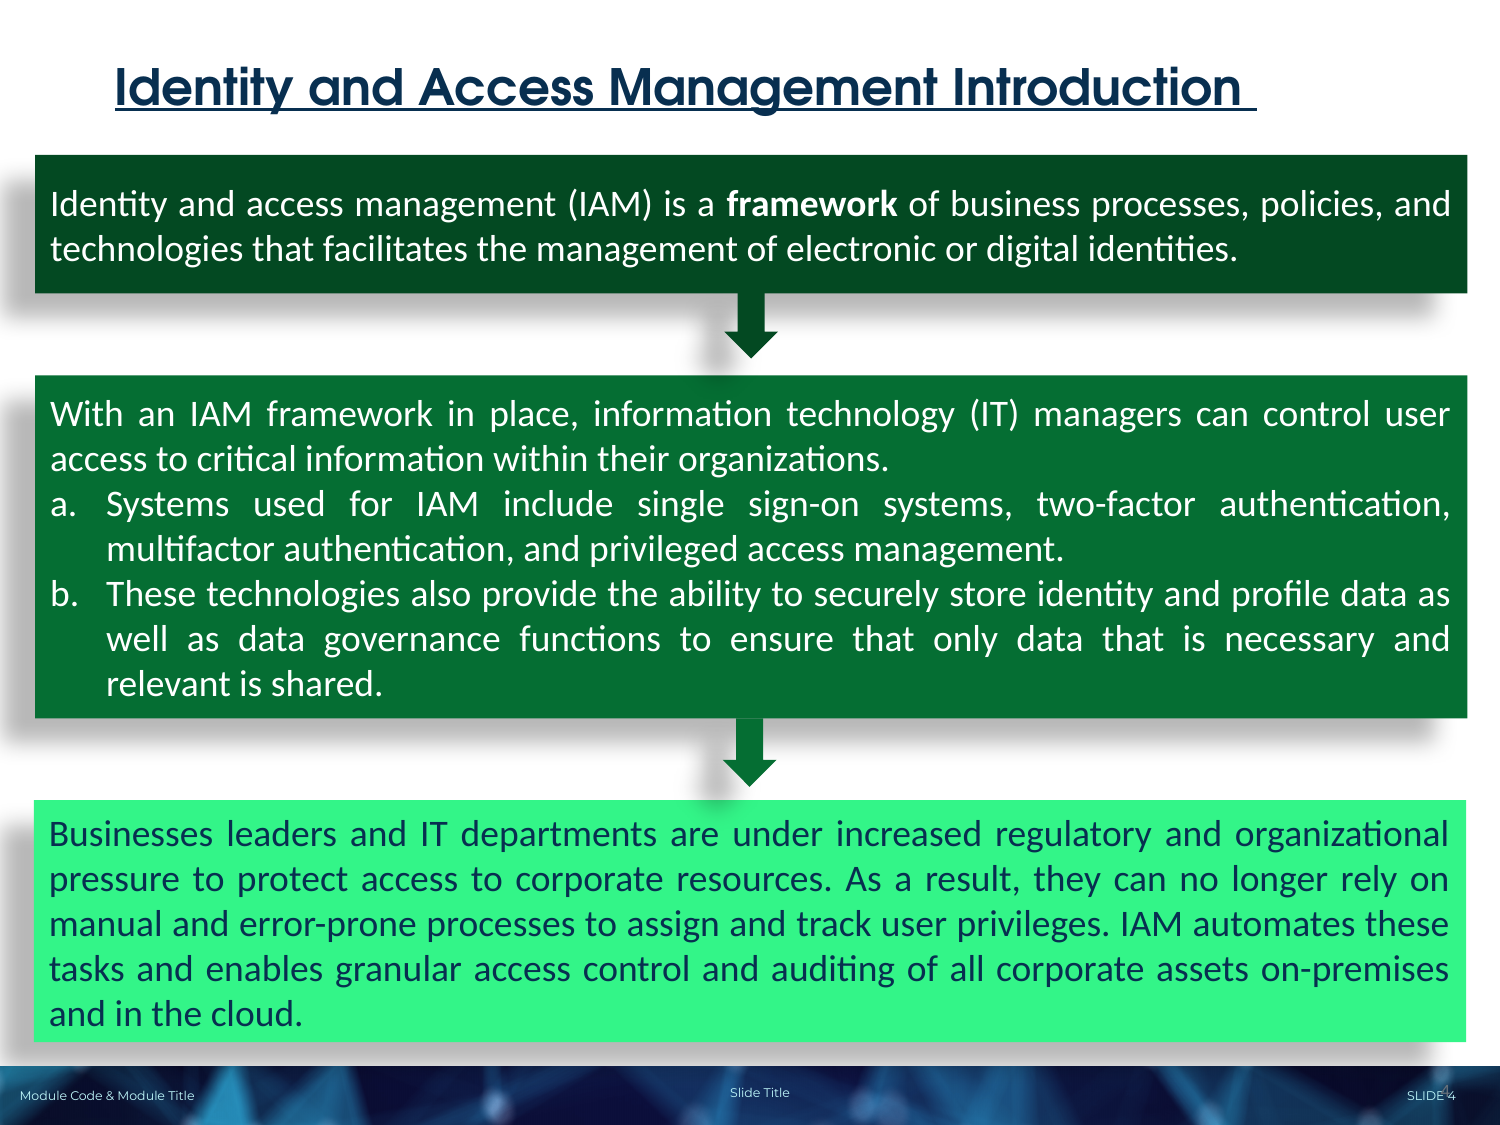

# Identity and Access Management Introduction
Identity and access management (IAM) is a framework of business processes, policies, and technologies that facilitates the management of electronic or digital identities.

With an IAM framework in place, information technology (IT) managers can control user access to critical information within their organizations.
Systems used for IAM include single sign-on systems, two-factor authentication, multifactor authentication, and privileged access management.
These technologies also provide the ability to securely store identity and profile data as well as data governance functions to ensure that only data that is necessary and relevant is shared.

Businesses leaders and IT departments are under increased regulatory and organizational pressure to protect access to corporate resources. As a result, they can no longer rely on manual and error-prone processes to assign and track user privileges. IAM automates these tasks and enables granular access control and auditing of all corporate assets on-premises and in the cloud.
4